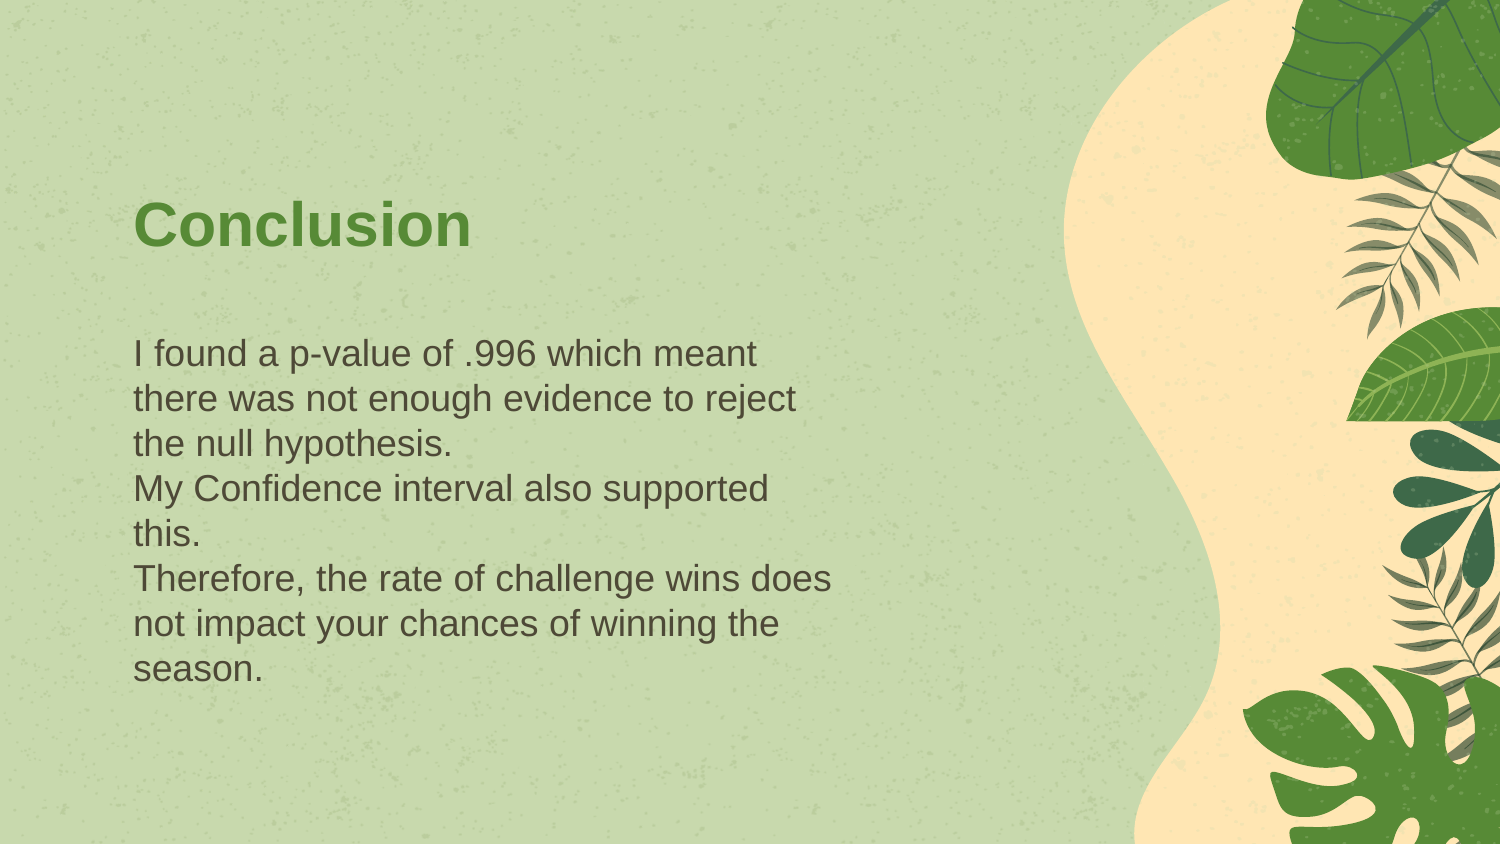

# Conclusion
I found a p-value of .996 which meant there was not enough evidence to reject the null hypothesis.
My Confidence interval also supported this.
Therefore, the rate of challenge wins does not impact your chances of winning the season.